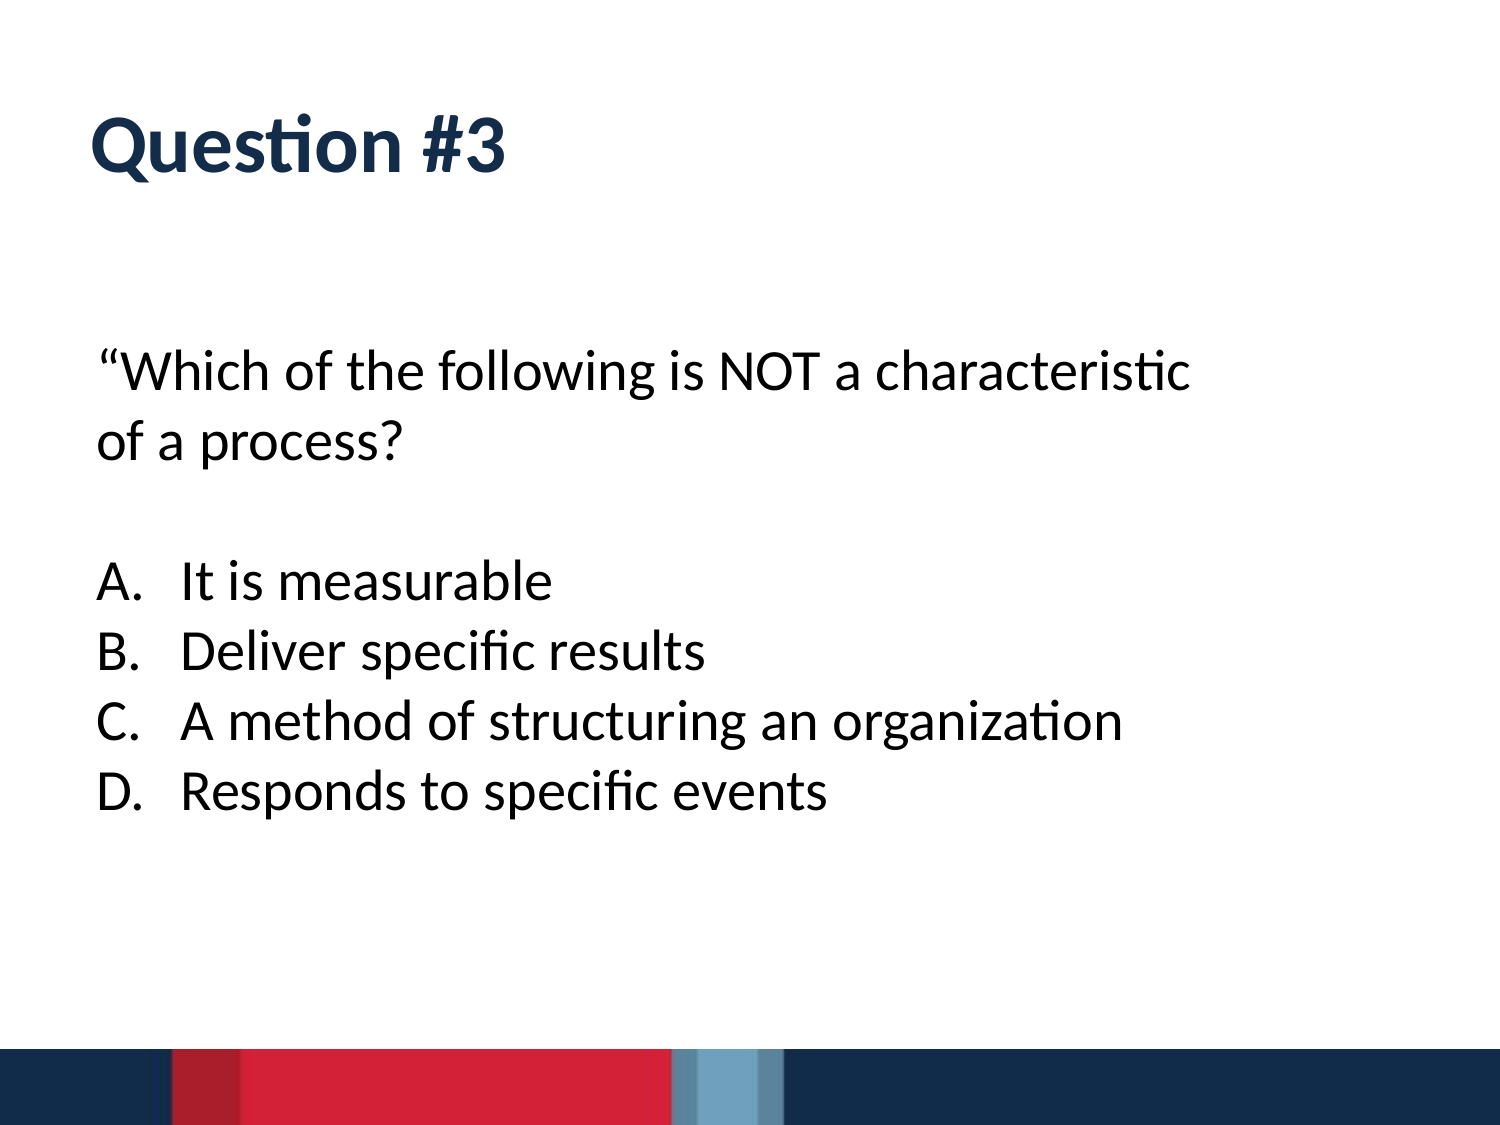

# Question #3
“Which of the following is NOT a characteristic
of a process?

It is measurable
Deliver specific results
A method of structuring an organization
Responds to specific events